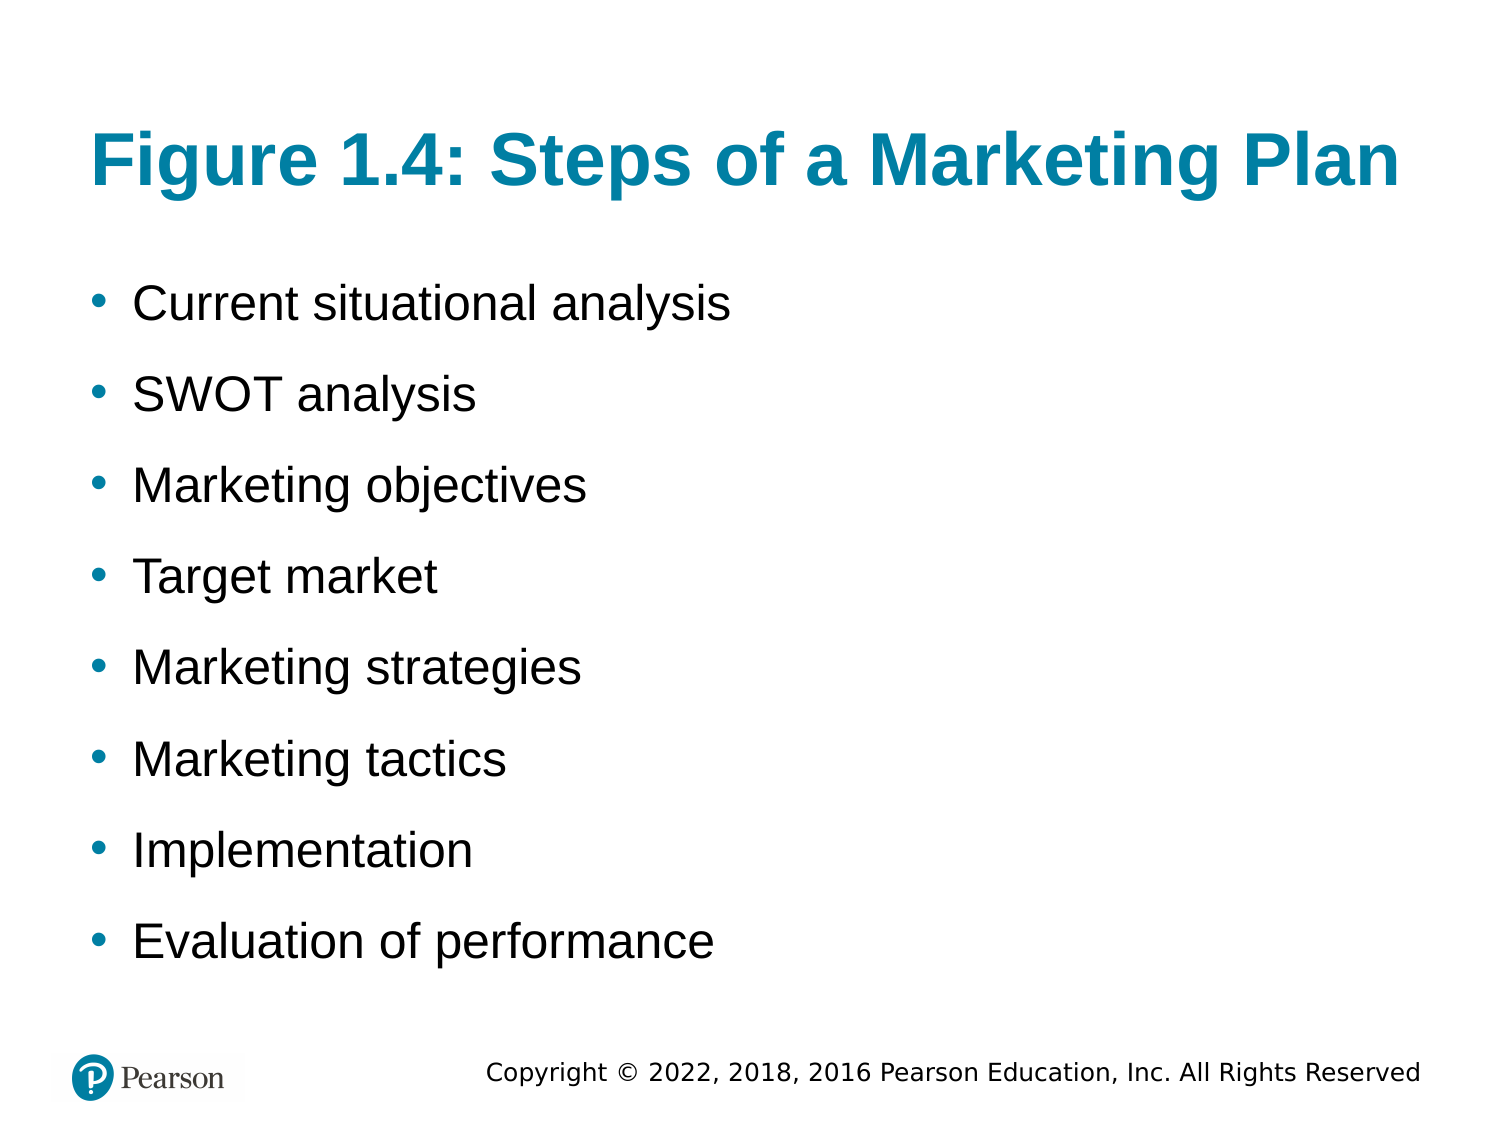

# Figure 1.4: Steps of a Marketing Plan
Current situational analysis
S W O T analysis
Marketing objectives
Target market
Marketing strategies
Marketing tactics
Implementation
Evaluation of performance